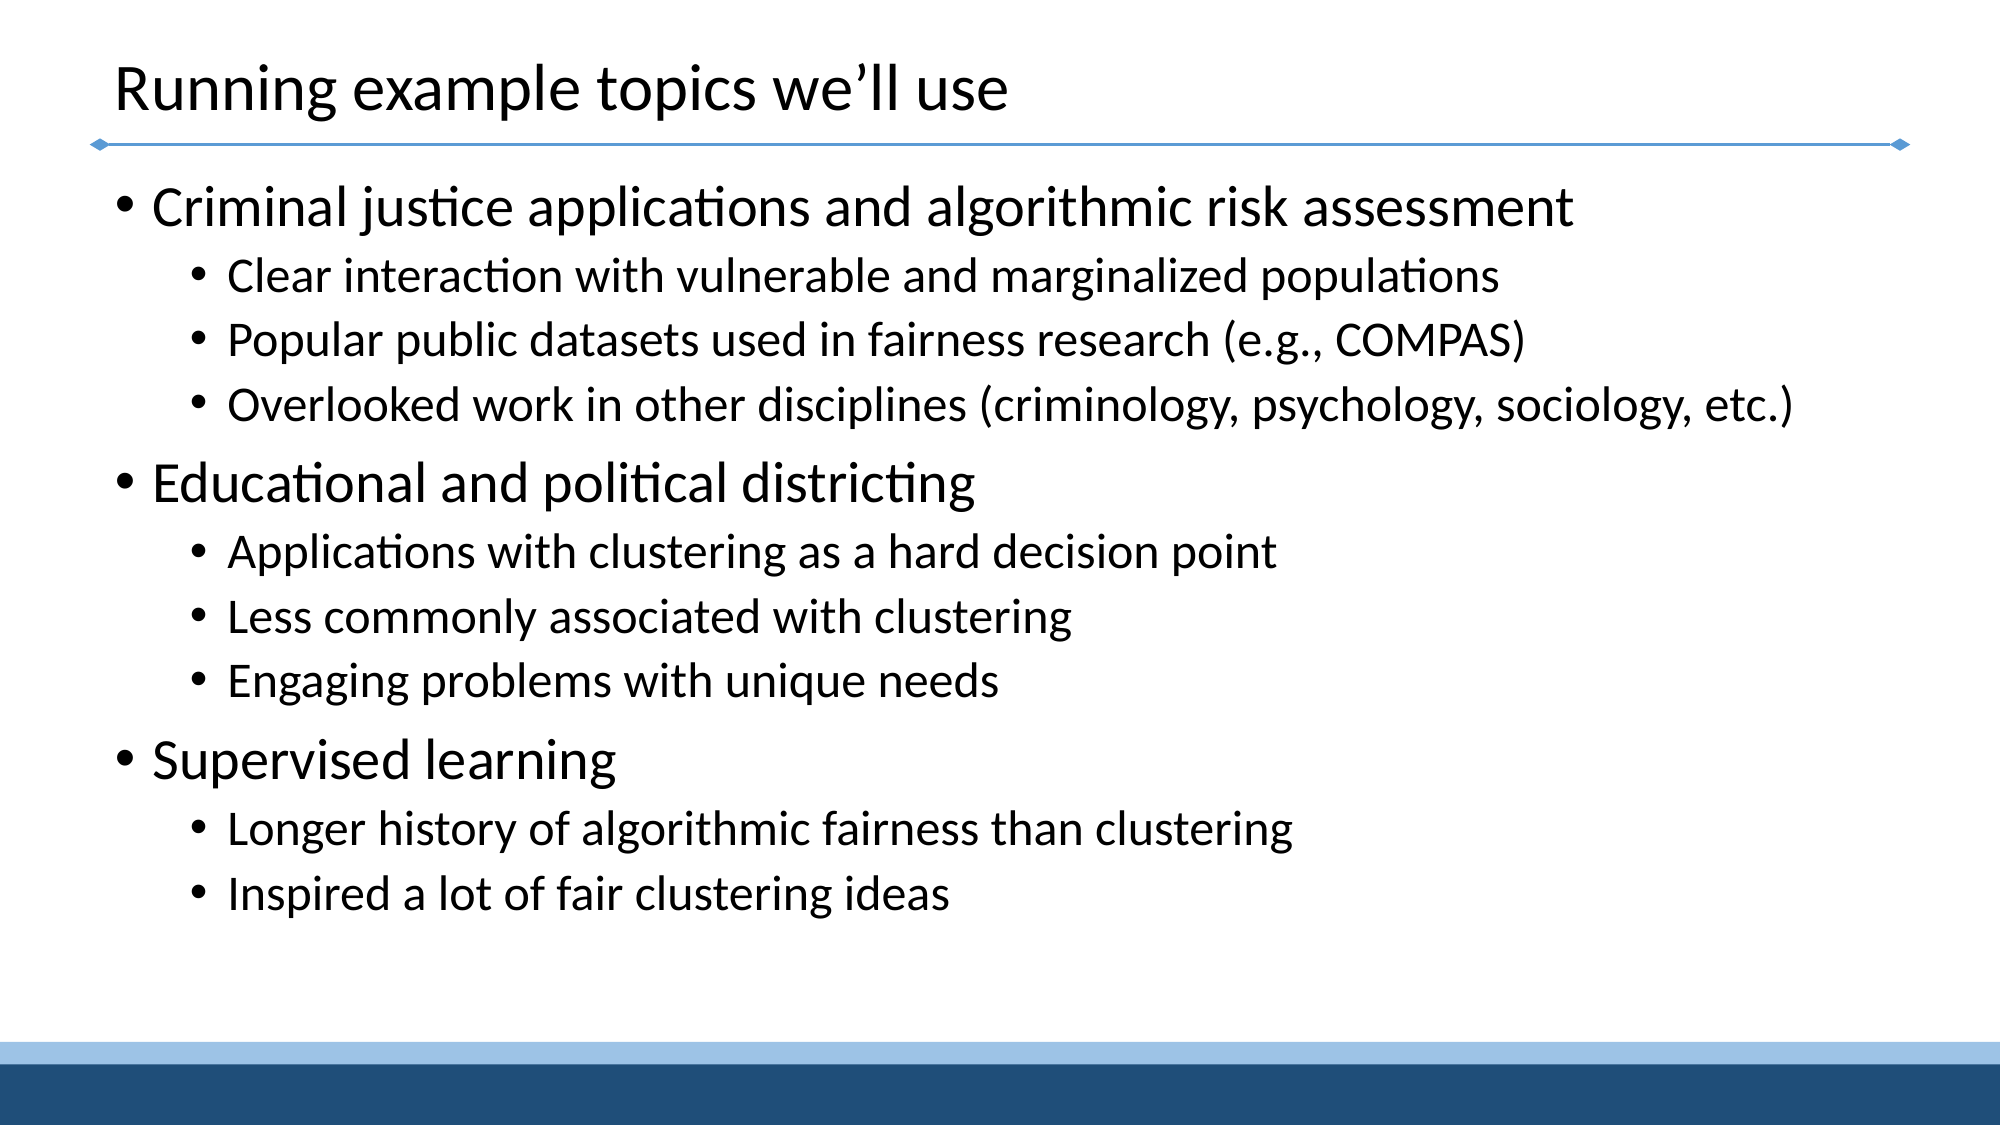

# Running example topics we’ll use
Criminal justice applications and algorithmic risk assessment
Clear interaction with vulnerable and marginalized populations
Popular public datasets used in fairness research (e.g., COMPAS)
Overlooked work in other disciplines (criminology, psychology, sociology, etc.)
Educational and political districting
Applications with clustering as a hard decision point
Less commonly associated with clustering
Engaging problems with unique needs
Supervised learning
Longer history of algorithmic fairness than clustering
Inspired a lot of fair clustering ideas